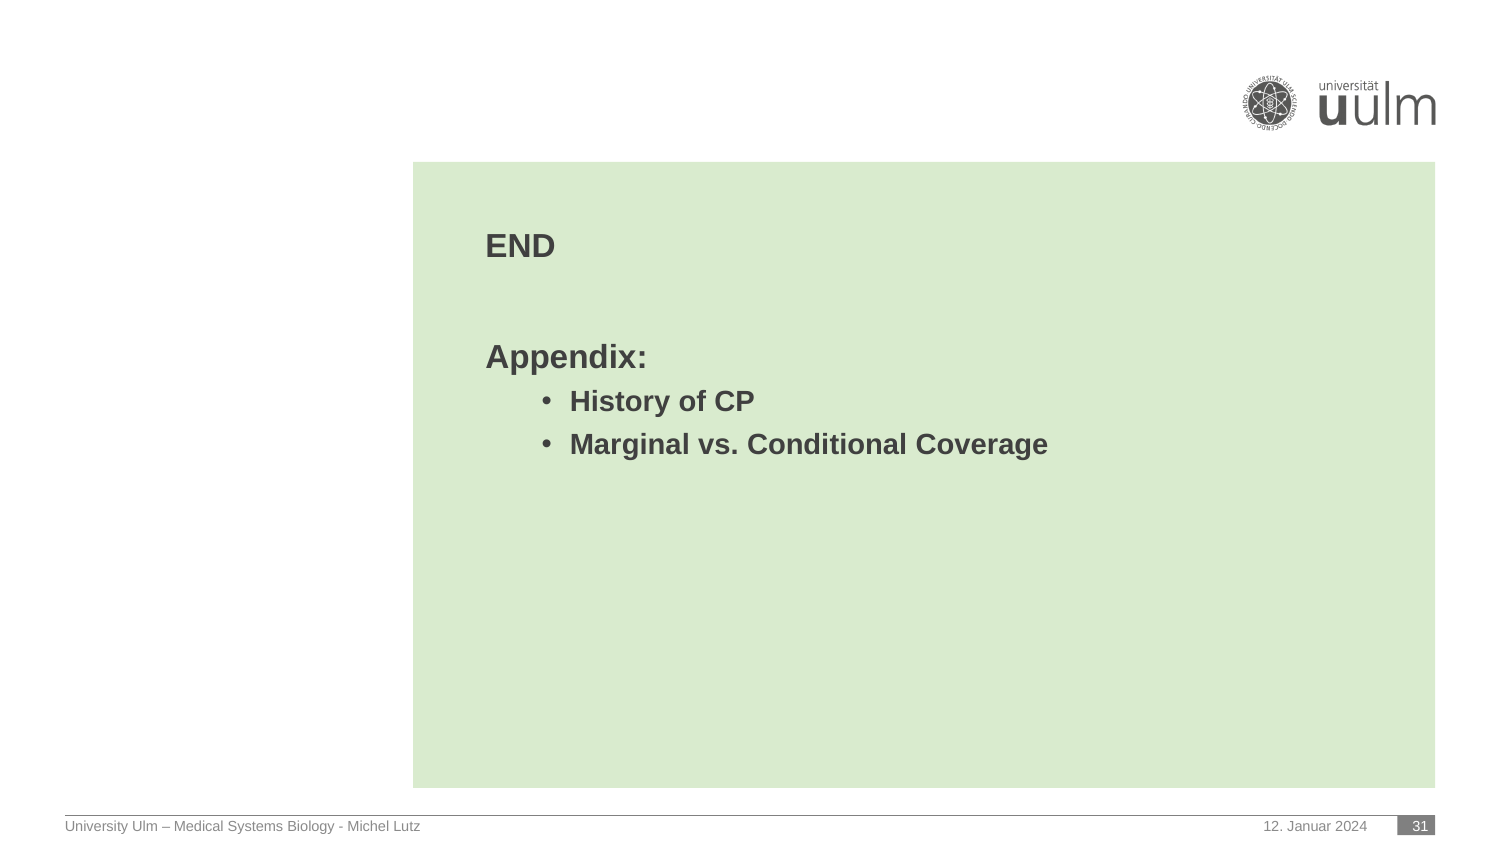

END

Appendix:
History of CP
Marginal vs. Conditional Coverage

University Ulm – Medical Systems Biology - Michel Lutz
12. Januar 2024
 31